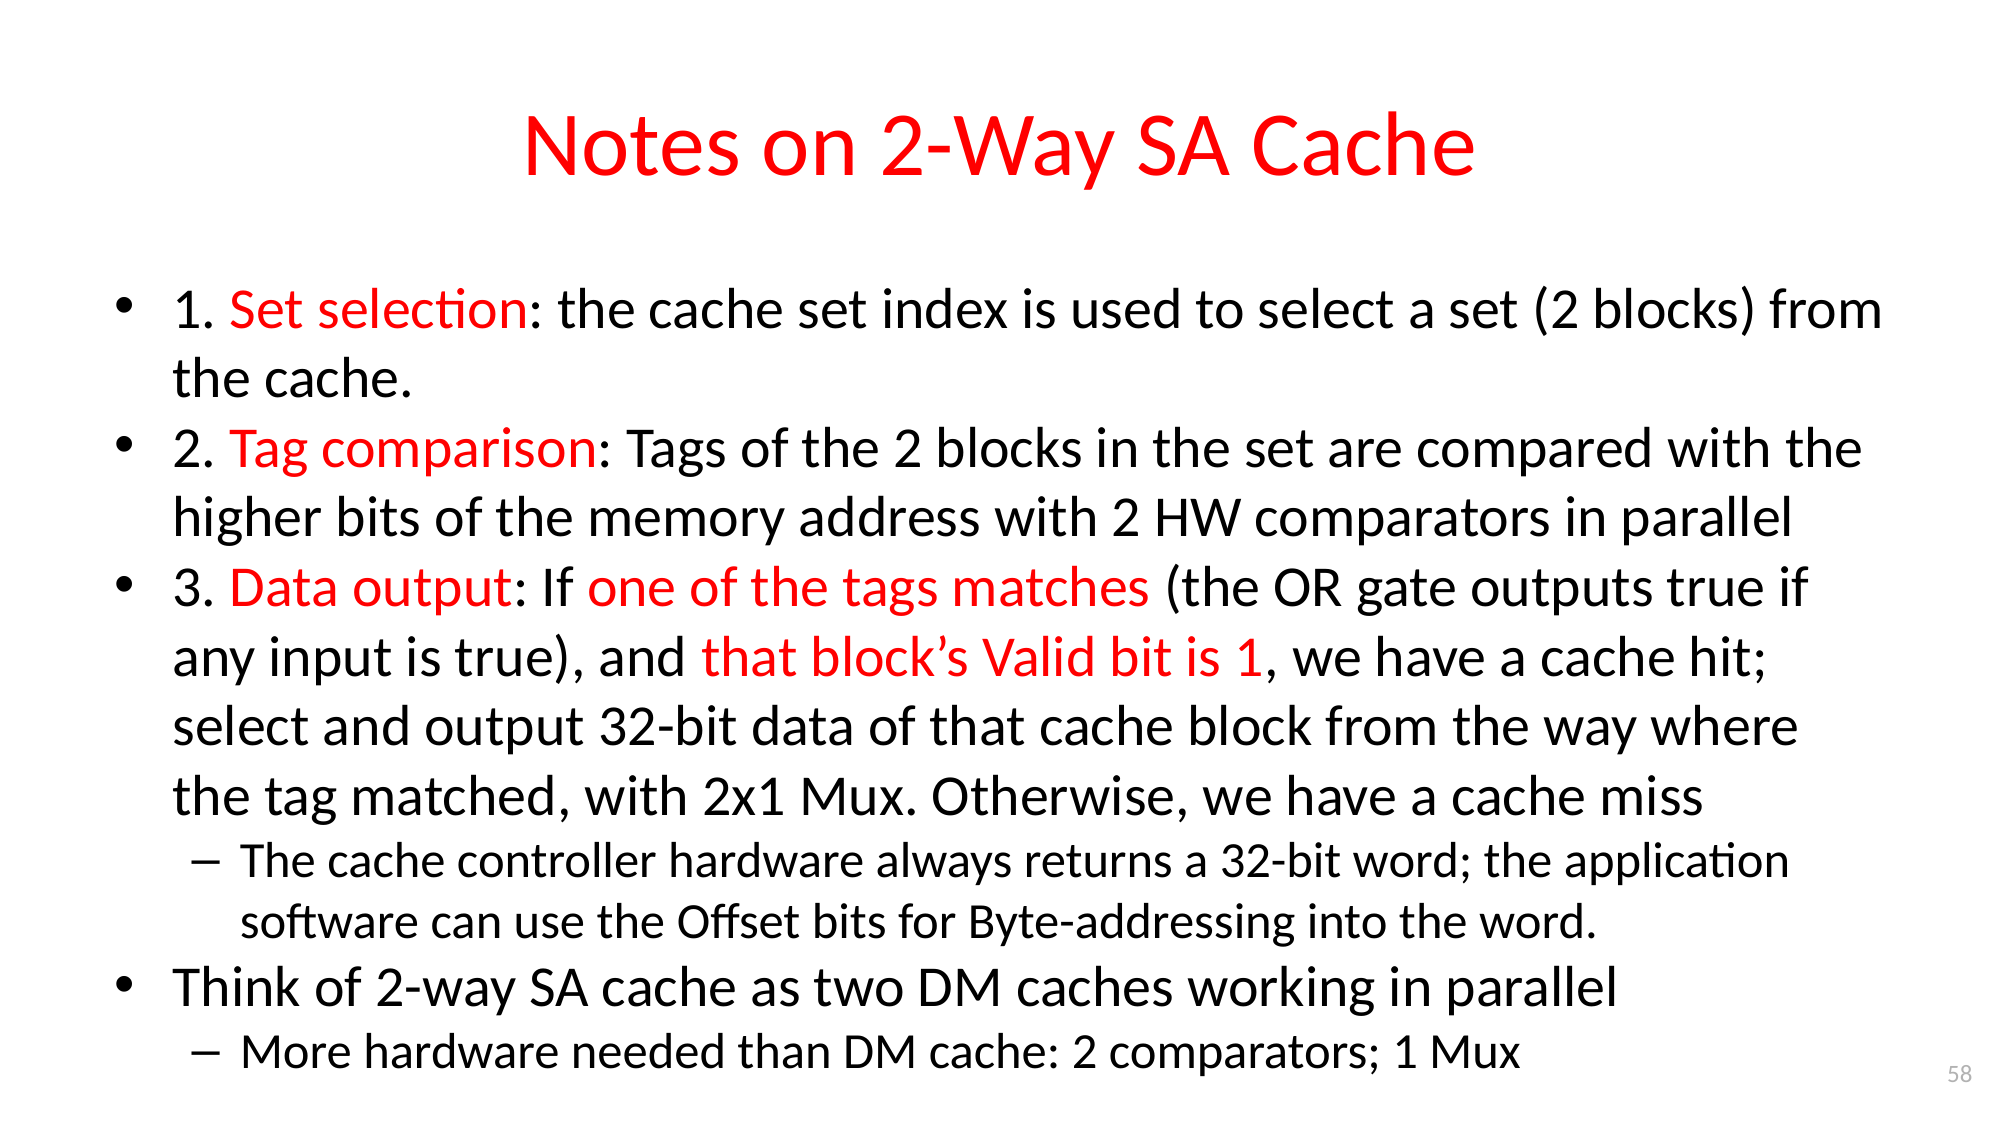

# Notes on 2-Way SA Cache
1. Set selection: the cache set index is used to select a set (2 blocks) from the cache.
2. Tag comparison: Tags of the 2 blocks in the set are compared with the higher bits of the memory address with 2 HW comparators in parallel
3. Data output: If one of the tags matches (the OR gate outputs true if any input is true), and that block’s Valid bit is 1, we have a cache hit; select and output 32-bit data of that cache block from the way where the tag matched, with 2x1 Mux. Otherwise, we have a cache miss
The cache controller hardware always returns a 32-bit word; the application software can use the Offset bits for Byte-addressing into the word.
Think of 2-way SA cache as two DM caches working in parallel
More hardware needed than DM cache: 2 comparators; 1 Mux

58